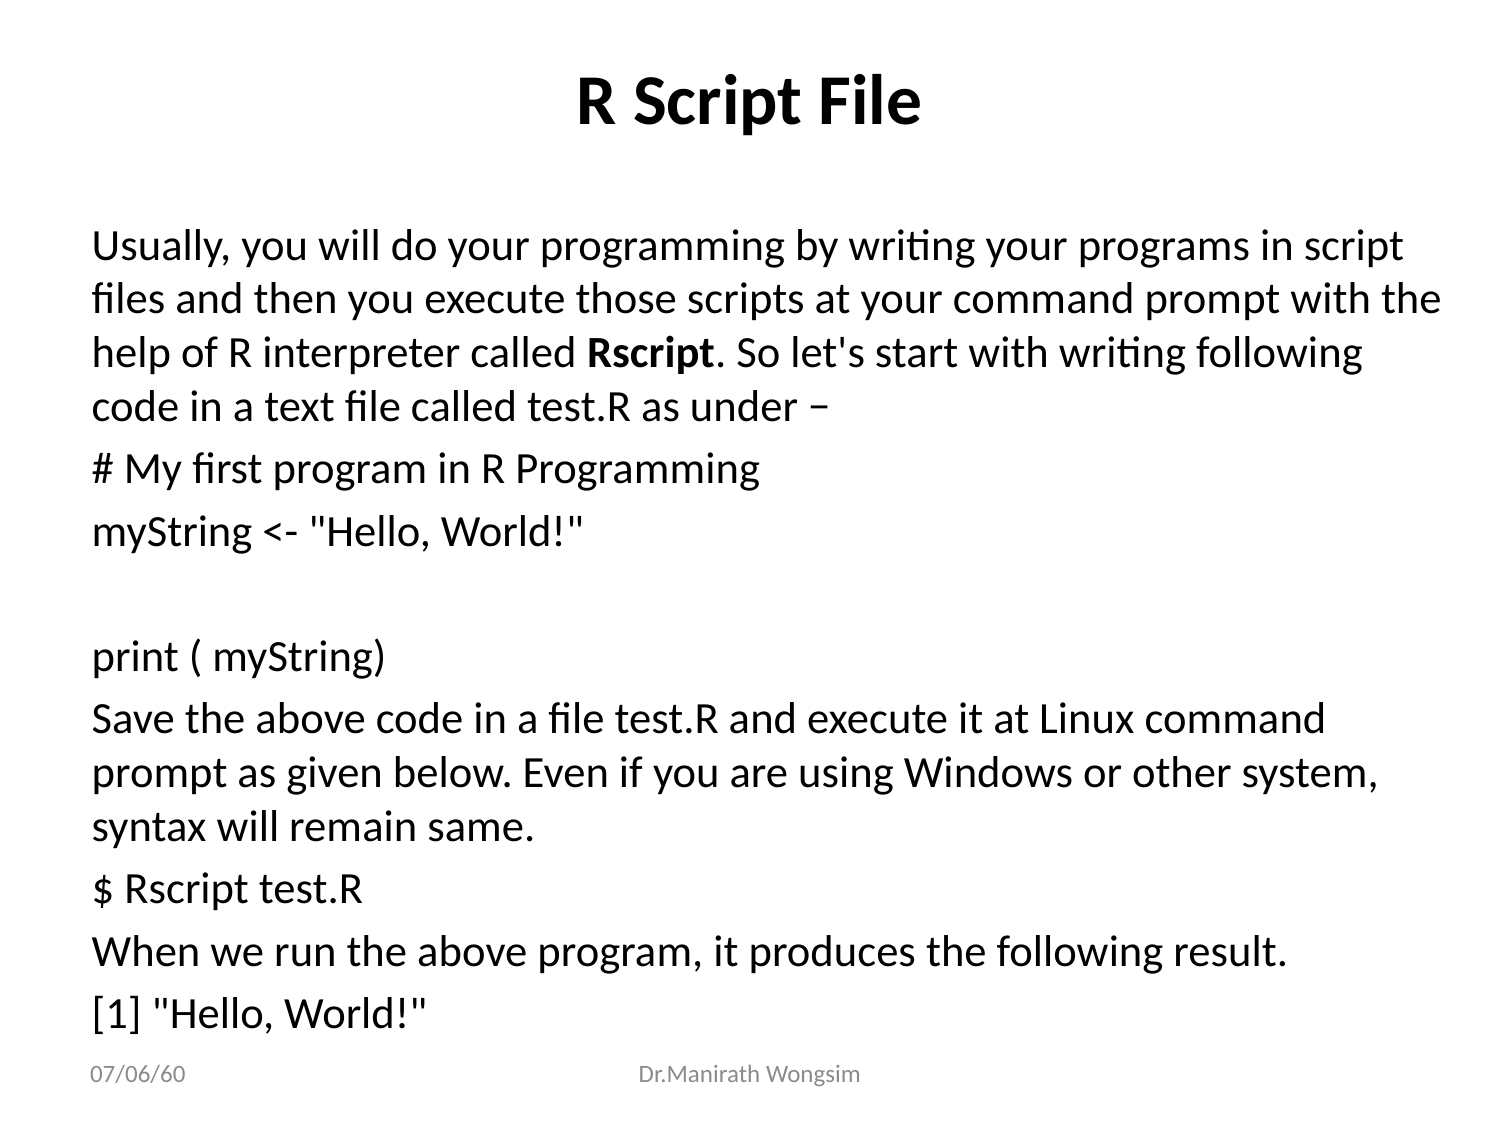

# R Script File
Usually, you will do your programming by writing your programs in script files and then you execute those scripts at your command prompt with the help of R interpreter called Rscript. So let's start with writing following code in a text file called test.R as under −
# My first program in R Programming
myString <- "Hello, World!"

print ( myString)
Save the above code in a file test.R and execute it at Linux command prompt as given below. Even if you are using Windows or other system, syntax will remain same.
$ Rscript test.R
When we run the above program, it produces the following result.
[1] "Hello, World!"

07/06/60
Dr.Manirath Wongsim